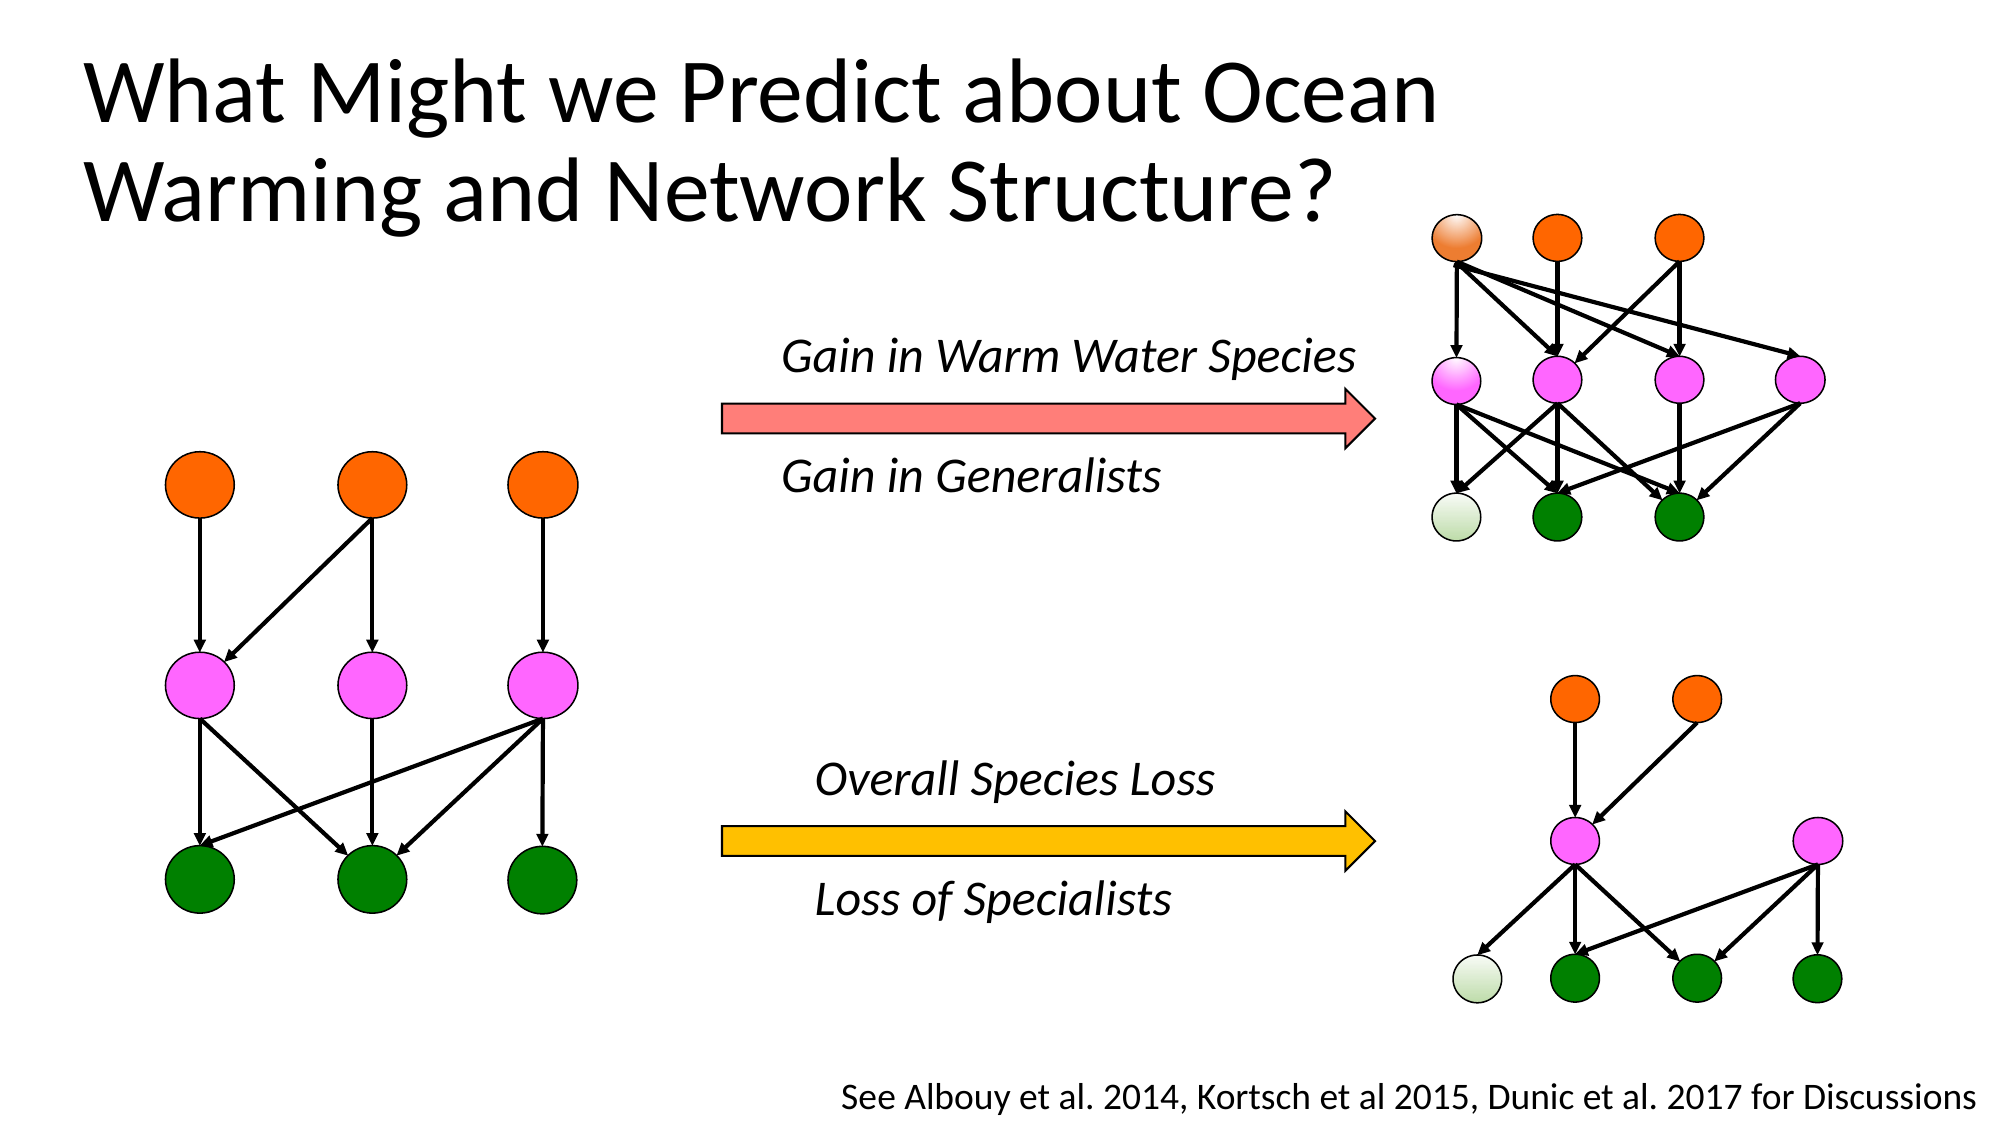

# What Might we Predict about Ocean Warming and Network Structure?

Gain in Warm Water Species

Gain in Generalists

Overall Species Loss

Loss of Specialists

See Albouy et al. 2014, Kortsch et al 2015, Dunic et al. 2017 for Discussions